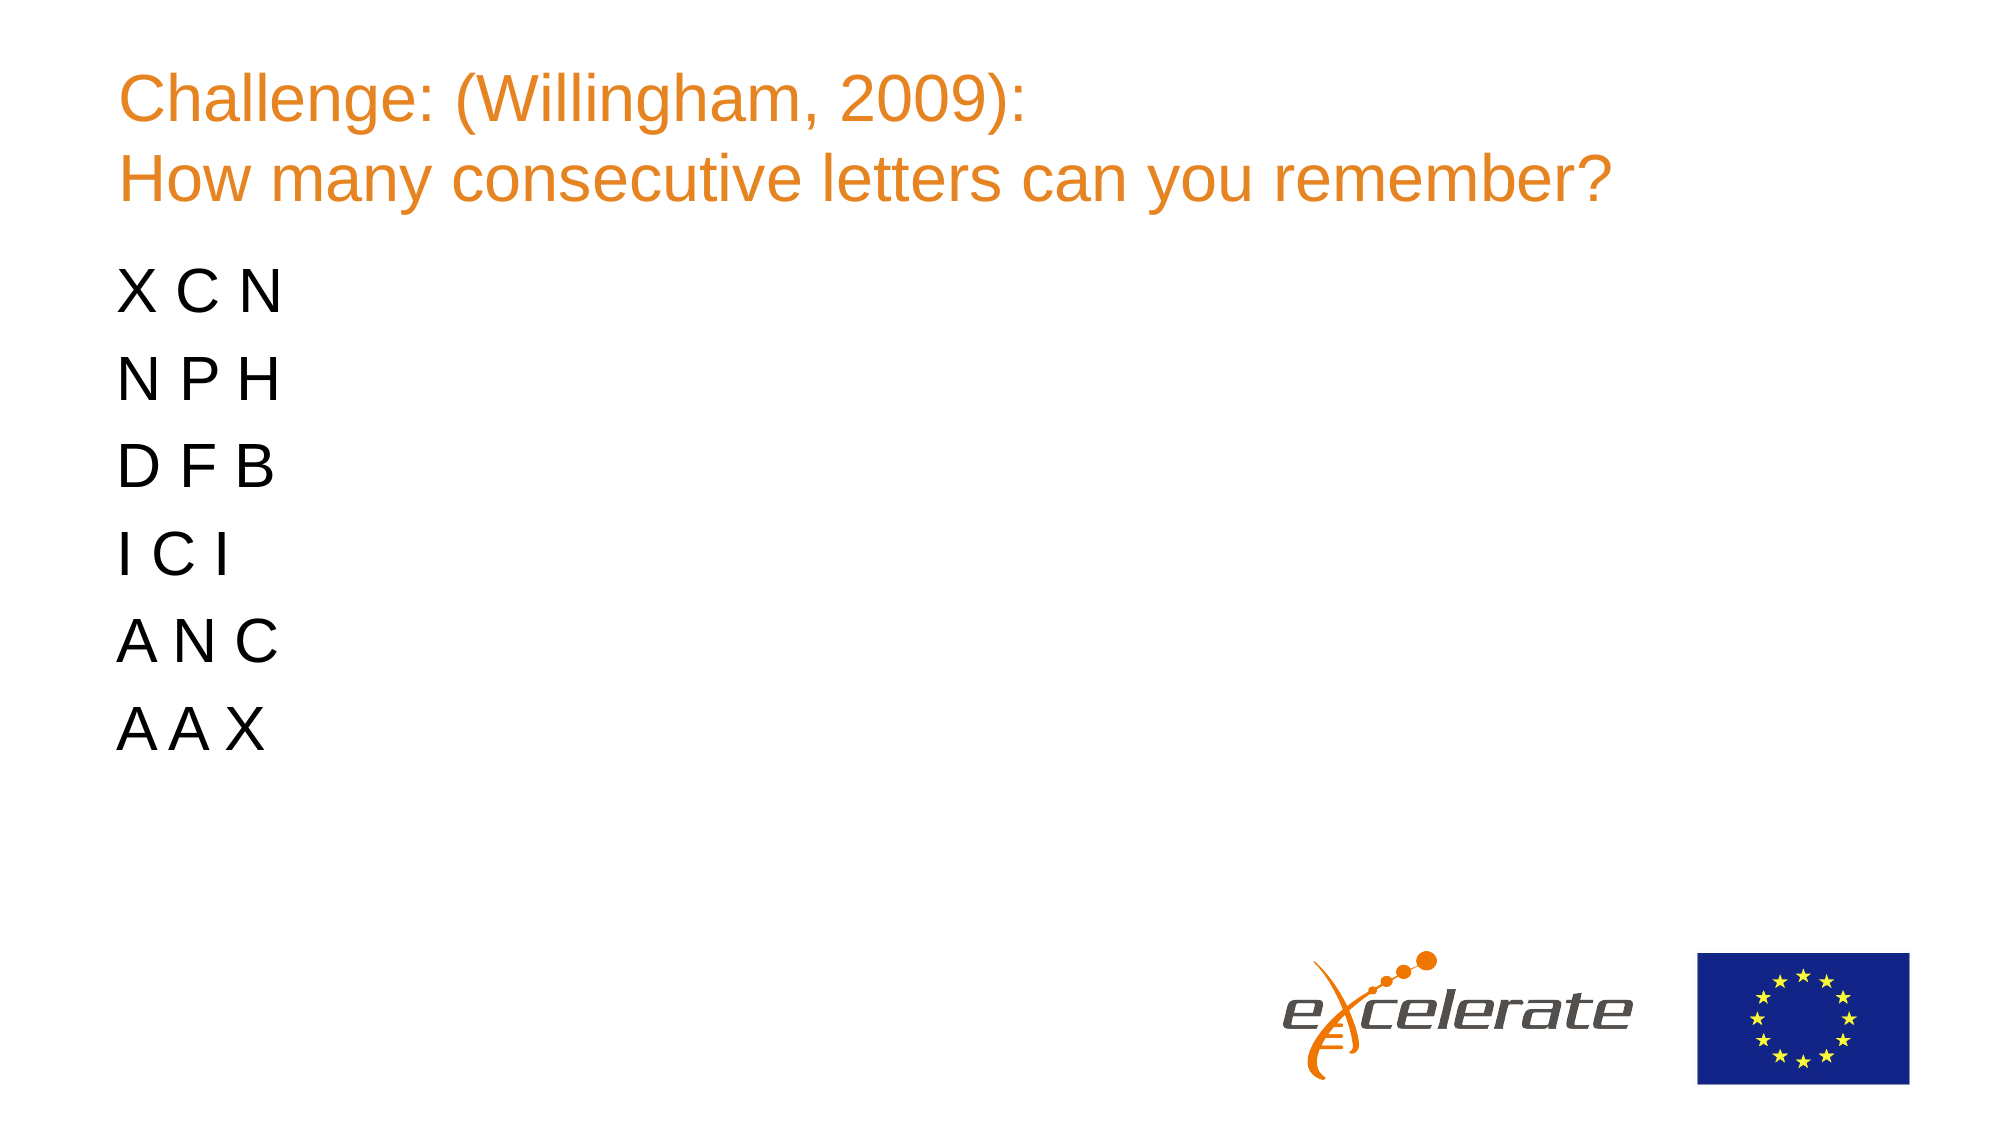

# Challenge: (Willingham, 2009):
How many consecutive letters can you remember?

X C N
N P H
D F B
I C I
A N C
A A X